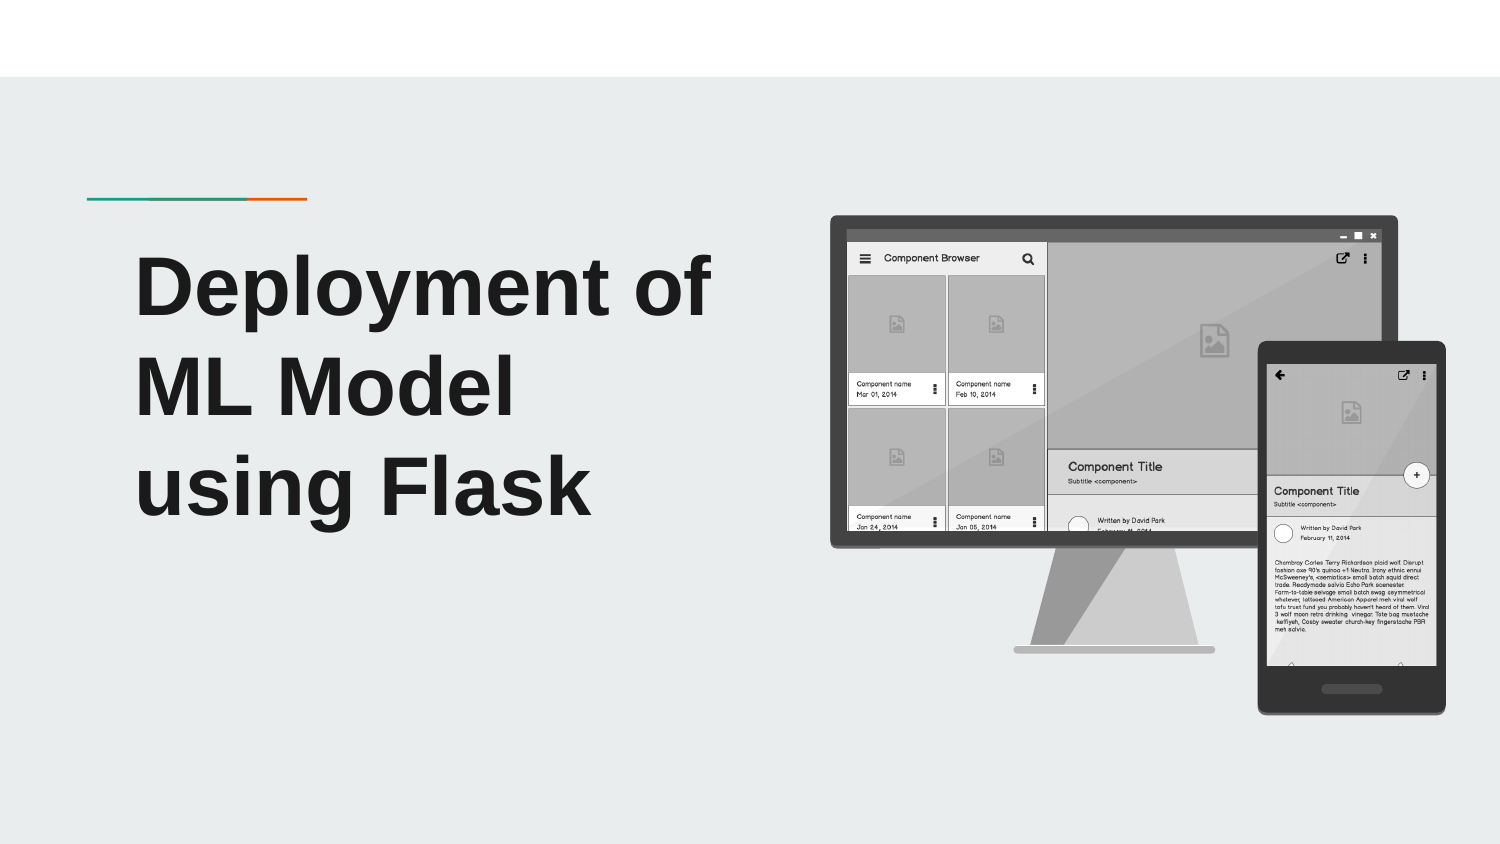

# Deployment of ML Model using Flask